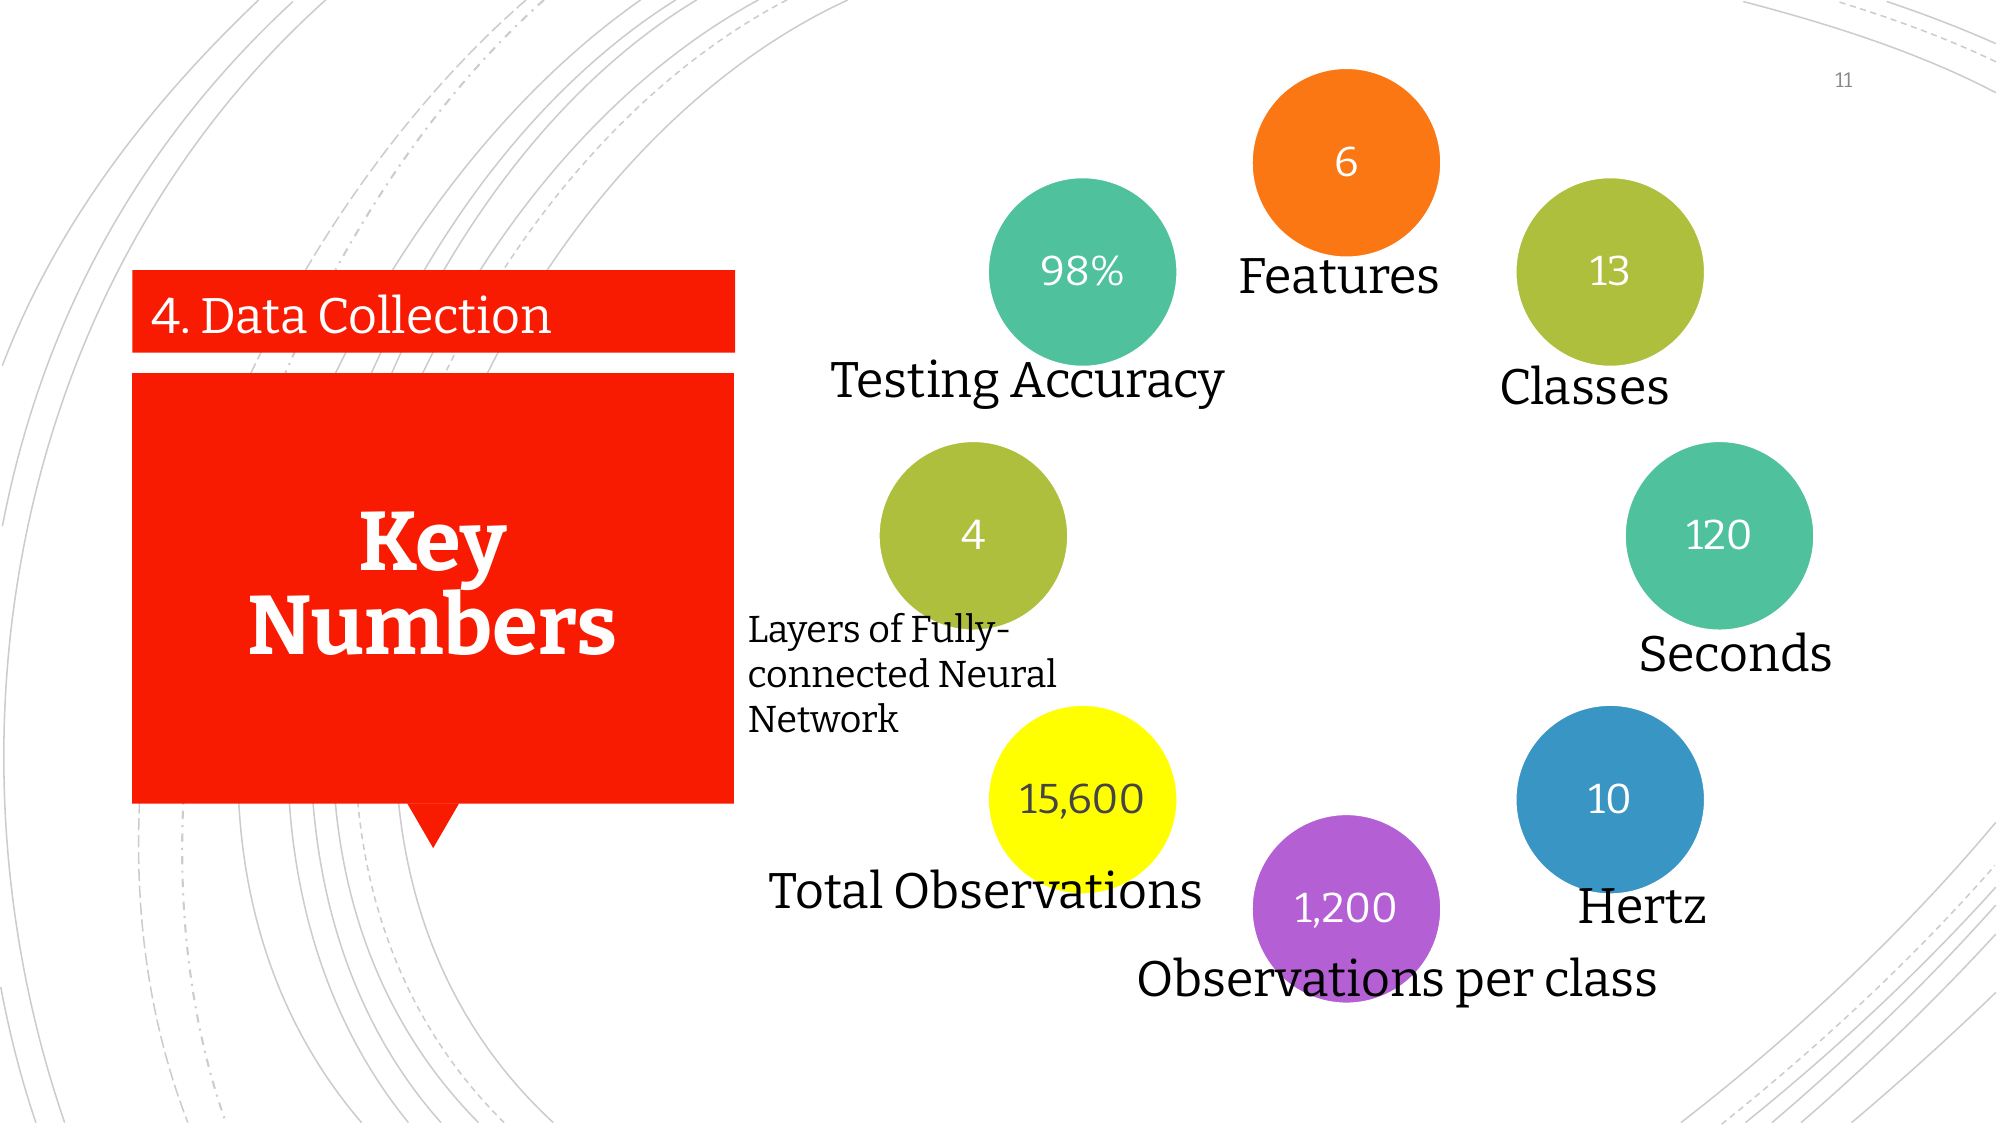

11

6

98%
13

4
120

15,600
10

1,200
Features
4. Data Collection
Testing Accuracy
Classes
# Key Numbers
Layers of Fully-connected Neural Network
Seconds
Total Observations
Hertz
Observations per class